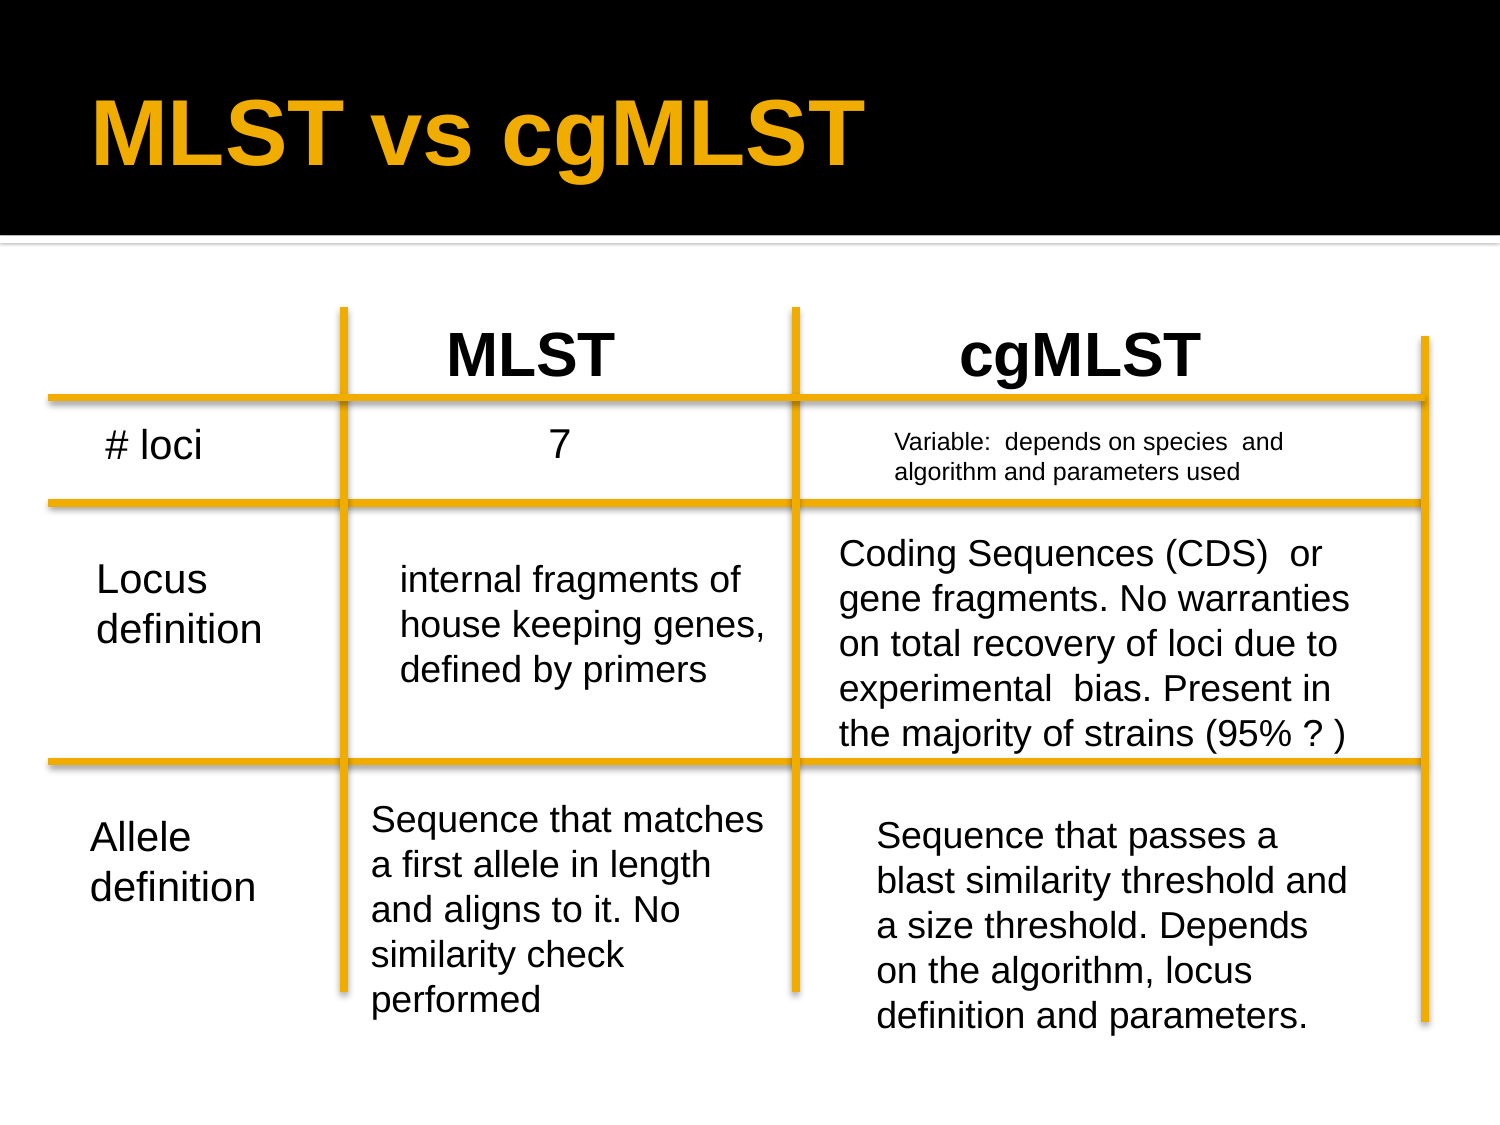

# MLST vs cgMLST
MLST
cgMLST
7
# loci
Variable:  depends on species  and algorithm and parameters used
Coding Sequences (CDS)  or gene fragments. No warranties on total recovery of loci due to experimental  bias. Present in the majority of strains (95% ? )
Locus
definition
internal fragments of  house keeping genes, defined by primers
Sequence that matches a first allele in length and aligns to it. No similarity check performed
Allele
definition
Sequence that passes a blast similarity threshold and a size threshold. Depends on the algorithm, locus definition and parameters.